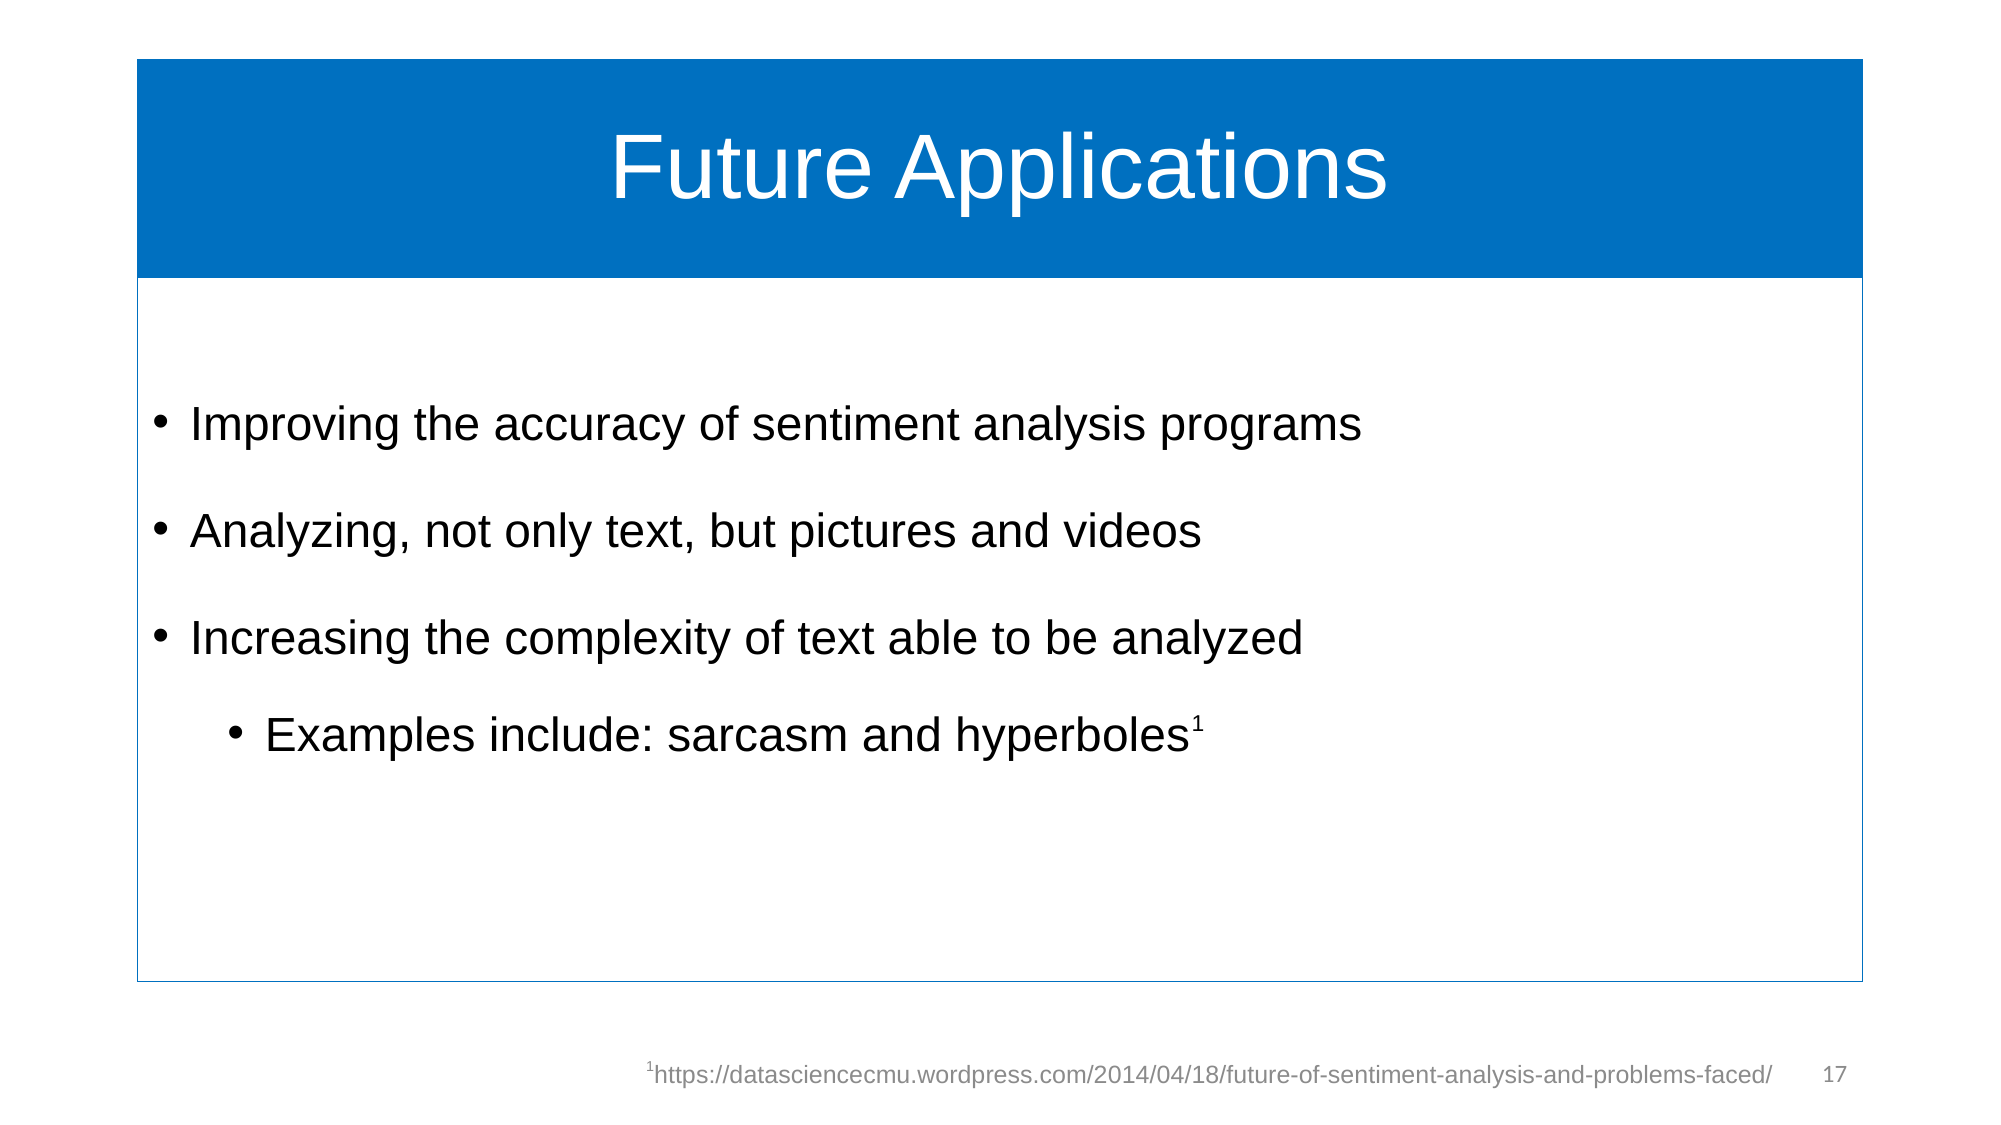

# Future Applications

Improving the accuracy of sentiment analysis programs
Analyzing, not only text, but pictures and videos
Increasing the complexity of text able to be analyzed
Examples include: sarcasm and hyperboles1
1https://datasciencecmu.wordpress.com/2014/04/18/future-of-sentiment-analysis-and-problems-faced/
17